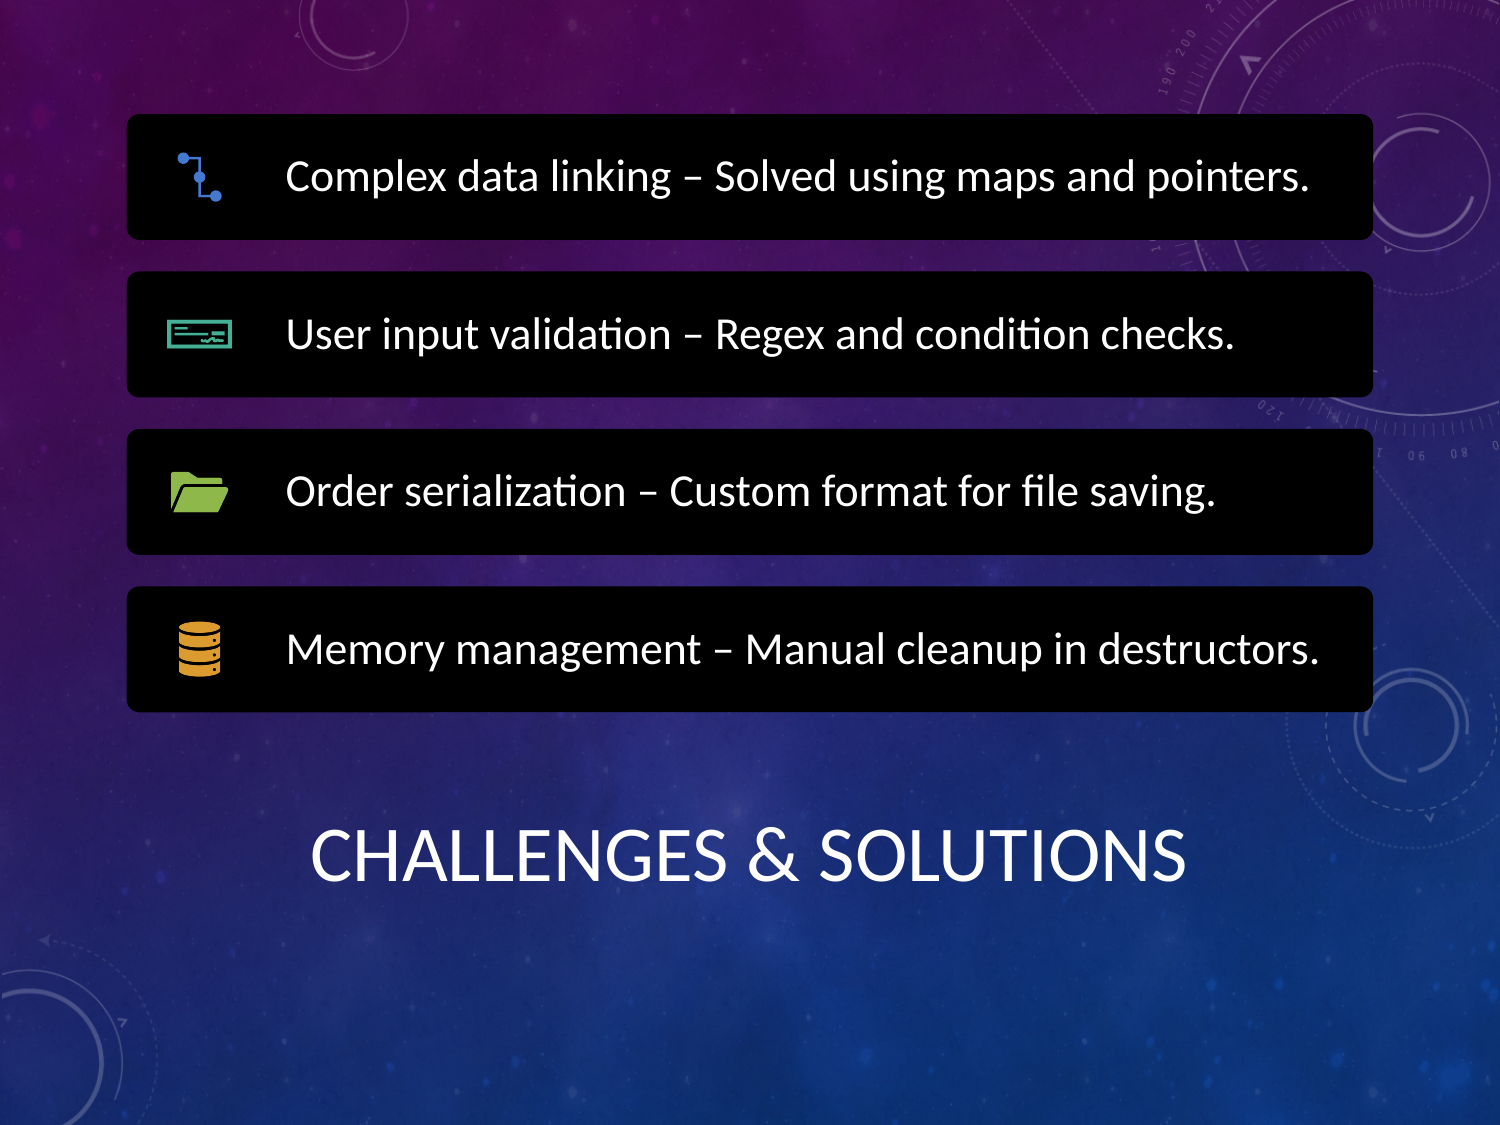

Complex data linking – Solved using maps and pointers.
User input validation – Regex and condition checks.
Order serialization – Custom format for file saving.
Memory management – Manual cleanup in destructors.
# Challenges & Solutions